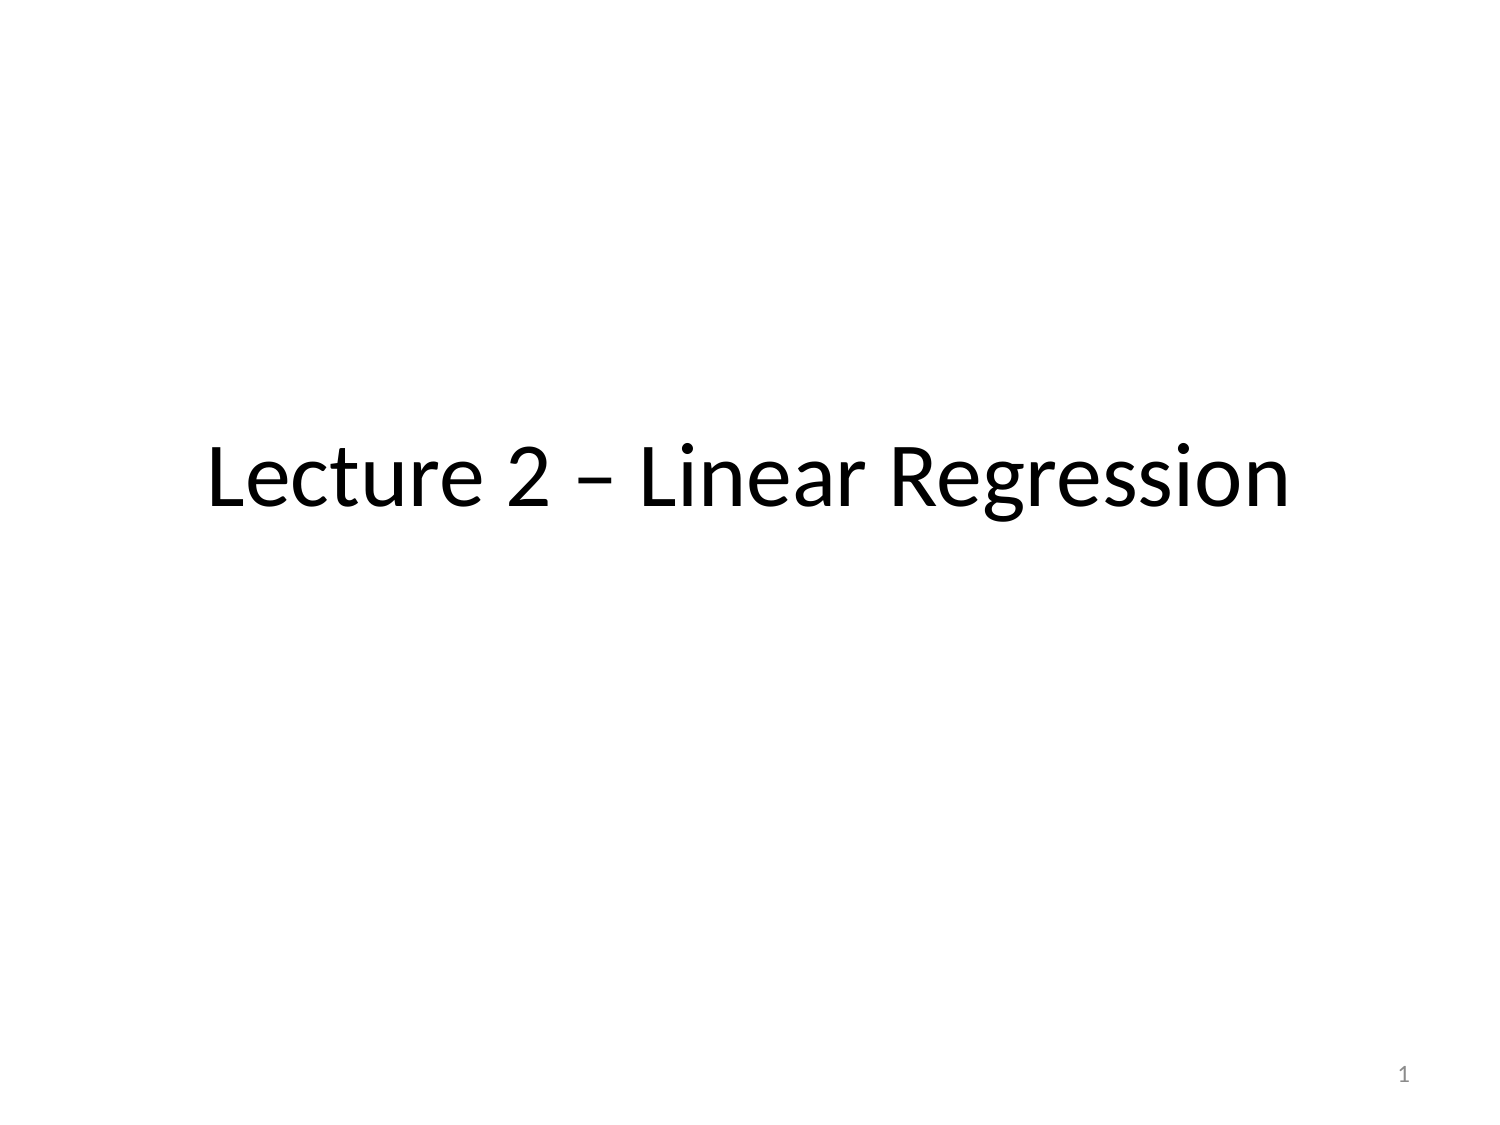

# Lecture 2 – Linear Regression

1